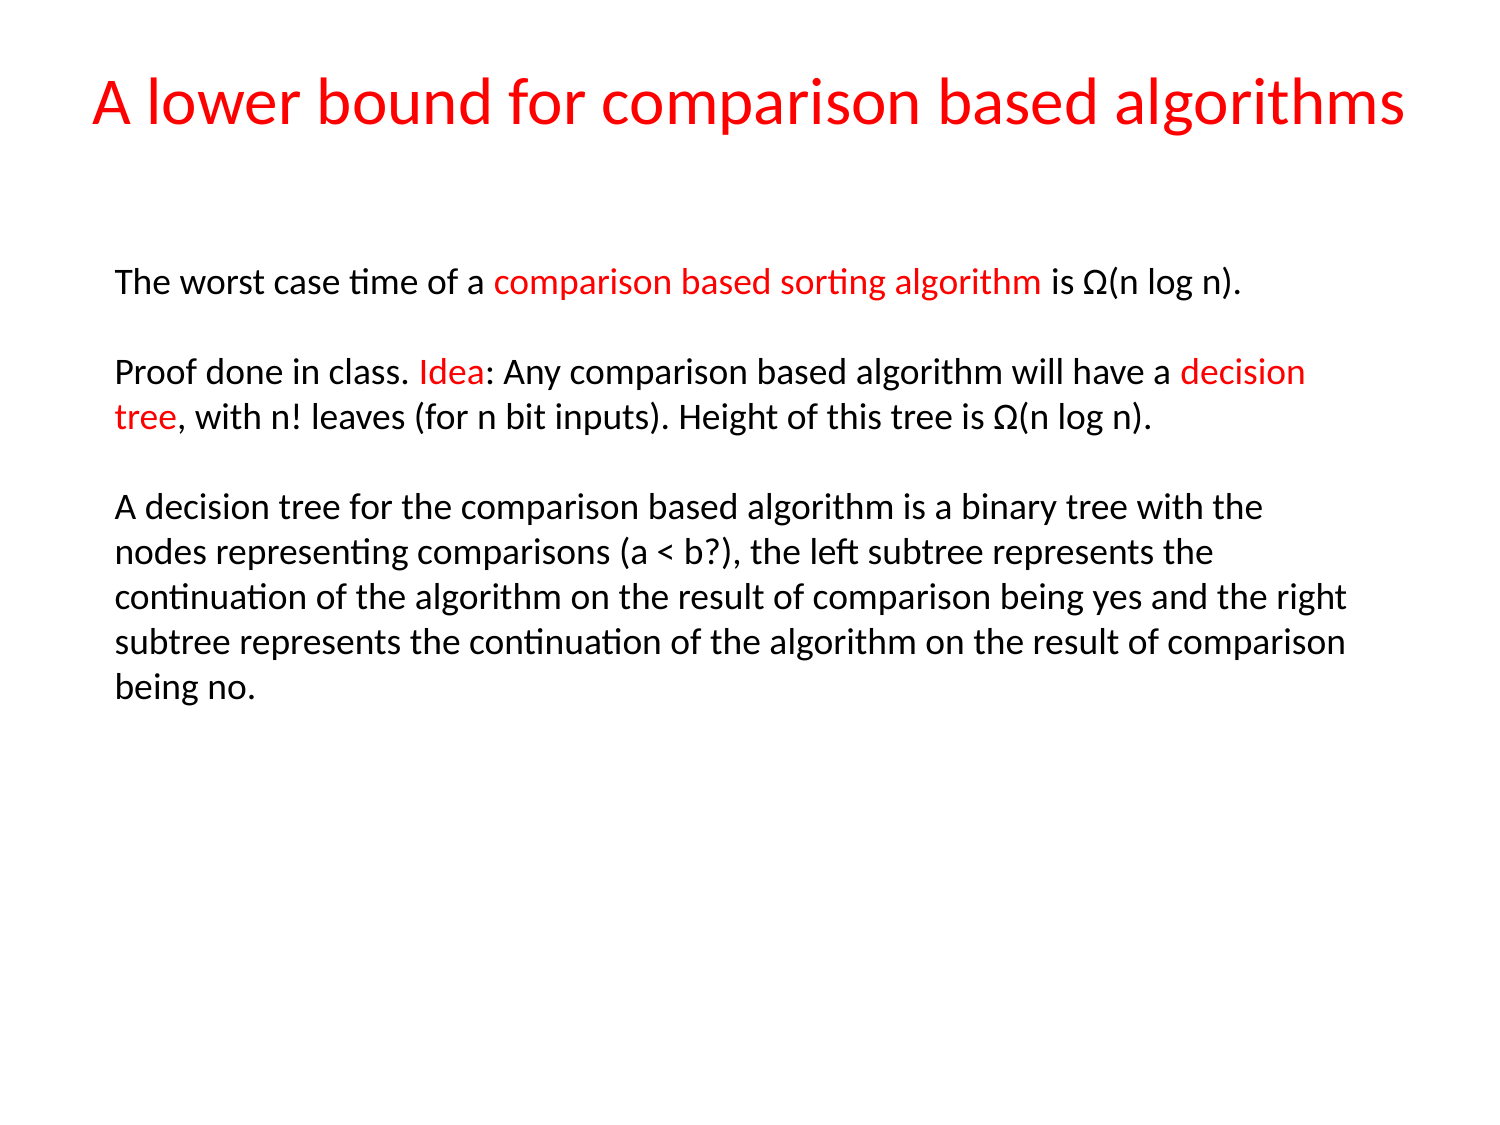

# A lower bound for comparison based algorithms
The worst case time of a comparison based sorting algorithm is Ω(n log n).

Proof done in class. Idea: Any comparison based algorithm will have a decision tree, with n! leaves (for n bit inputs). Height of this tree is Ω(n log n).

A decision tree for the comparison based algorithm is a binary tree with the nodes representing comparisons (a < b?), the left subtree represents the continuation of the algorithm on the result of comparison being yes and the right subtree represents the continuation of the algorithm on the result of comparison being no.